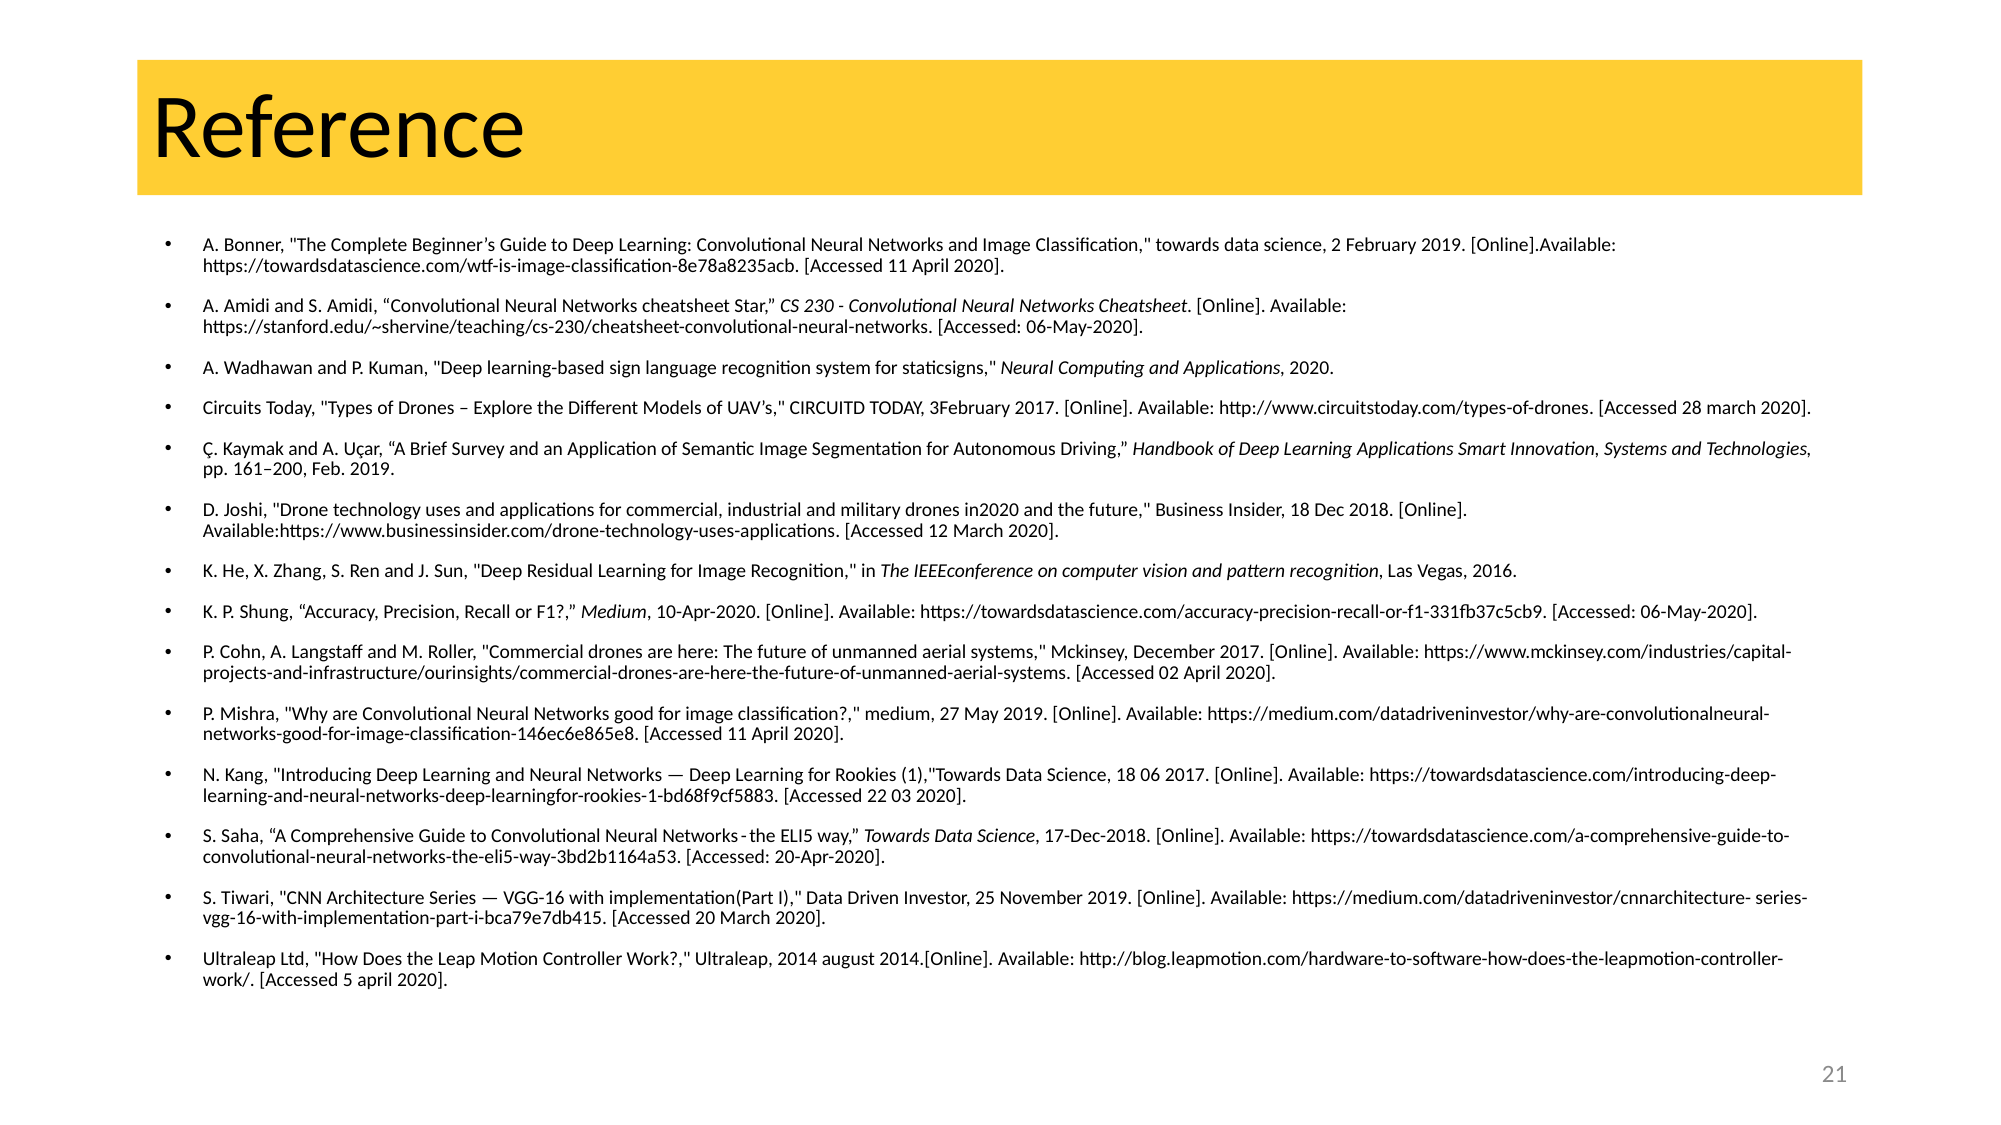

# Reference

A. Bonner, "The Complete Beginner’s Guide to Deep Learning: Convolutional Neural Networks and Image Classification," towards data science, 2 February 2019. [Online].Available: https://towardsdatascience.com/wtf-is-image-classification-8e78a8235acb. [Accessed 11 April 2020].
A. Amidi and S. Amidi, “Convolutional Neural Networks cheatsheet Star,” CS 230 - Convolutional Neural Networks Cheatsheet. [Online]. Available: https://stanford.edu/~shervine/teaching/cs-230/cheatsheet-convolutional-neural-networks. [Accessed: 06-May-2020].
A. Wadhawan and P. Kuman, "Deep learning-based sign language recognition system for staticsigns," Neural Computing and Applications, 2020.
Circuits Today, "Types of Drones – Explore the Different Models of UAV’s," CIRCUITD TODAY, 3February 2017. [Online]. Available: http://www.circuitstoday.com/types-of-drones. [Accessed 28 march 2020].
Ç. Kaymak and A. Uçar, “A Brief Survey and an Application of Semantic Image Segmentation for Autonomous Driving,” Handbook of Deep Learning Applications Smart Innovation, Systems and Technologies, pp. 161–200, Feb. 2019.
D. Joshi, "Drone technology uses and applications for commercial, industrial and military drones in2020 and the future," Business Insider, 18 Dec 2018. [Online]. Available:https://www.businessinsider.com/drone-technology-uses-applications. [Accessed 12 March 2020].
K. He, X. Zhang, S. Ren and J. Sun, "Deep Residual Learning for Image Recognition," in The IEEEconference on computer vision and pattern recognition, Las Vegas, 2016.
K. P. Shung, “Accuracy, Precision, Recall or F1?,” Medium, 10-Apr-2020. [Online]. Available: https://towardsdatascience.com/accuracy-precision-recall-or-f1-331fb37c5cb9. [Accessed: 06-May-2020].
P. Cohn, A. Langstaff and M. Roller, "Commercial drones are here: The future of unmanned aerial systems," Mckinsey, December 2017. [Online]. Available: https://www.mckinsey.com/industries/capital-projects-and-infrastructure/ourinsights/commercial-drones-are-here-the-future-of-unmanned-aerial-systems. [Accessed 02 April 2020].
P. Mishra, "Why are Convolutional Neural Networks good for image classification?," medium, 27 May 2019. [Online]. Available: https://medium.com/datadriveninvestor/why-are-convolutionalneural-networks-good-for-image-classification-146ec6e865e8. [Accessed 11 April 2020].
N. Kang, "Introducing Deep Learning and Neural Networks — Deep Learning for Rookies (1),"Towards Data Science, 18 06 2017. [Online]. Available: https://towardsdatascience.com/introducing-deep-learning-and-neural-networks-deep-learningfor-rookies-1-bd68f9cf5883. [Accessed 22 03 2020].
S. Saha, “A Comprehensive Guide to Convolutional Neural Networks - the ELI5 way,” Towards Data Science, 17-Dec-2018. [Online]. Available: https://towardsdatascience.com/a-comprehensive-guide-to-convolutional-neural-networks-the-eli5-way-3bd2b1164a53. [Accessed: 20-Apr-2020].
S. Tiwari, "CNN Architecture Series — VGG-16 with implementation(Part I)," Data Driven Investor, 25 November 2019. [Online]. Available: https://medium.com/datadriveninvestor/cnnarchitecture- series-vgg-16-with-implementation-part-i-bca79e7db415. [Accessed 20 March 2020].
Ultraleap Ltd, "How Does the Leap Motion Controller Work?," Ultraleap, 2014 august 2014.[Online]. Available: http://blog.leapmotion.com/hardware-to-software-how-does-the-leapmotion-controller-work/. [Accessed 5 april 2020].
21